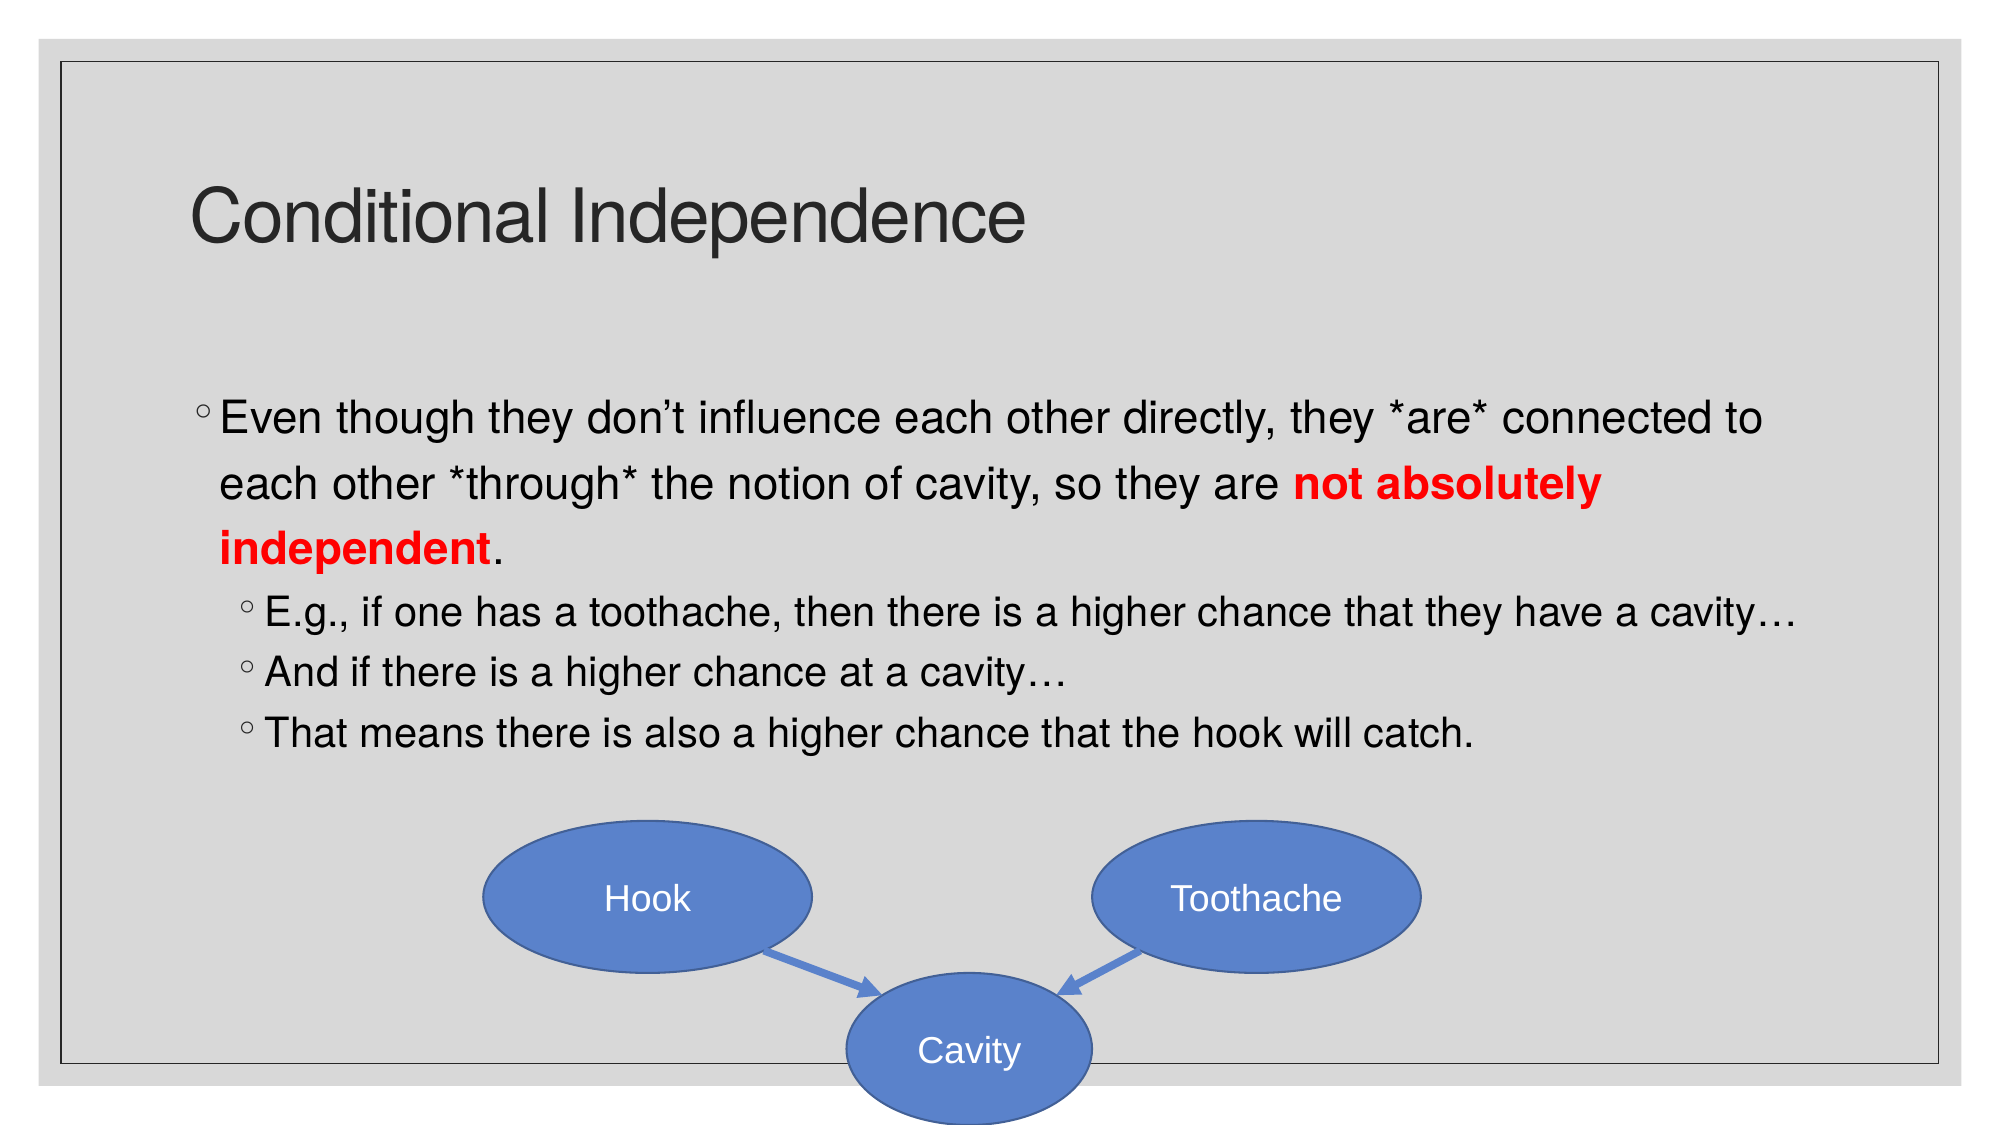

# Conditional Independence

Even though they don’t influence each other directly, they *are* connected to each other *through* the notion of cavity, so they are not absolutely independent.
E.g., if one has a toothache, then there is a higher chance that they have a cavity…
And if there is a higher chance at a cavity…
That means there is also a higher chance that the hook will catch.
Hook
Toothache
Cavity